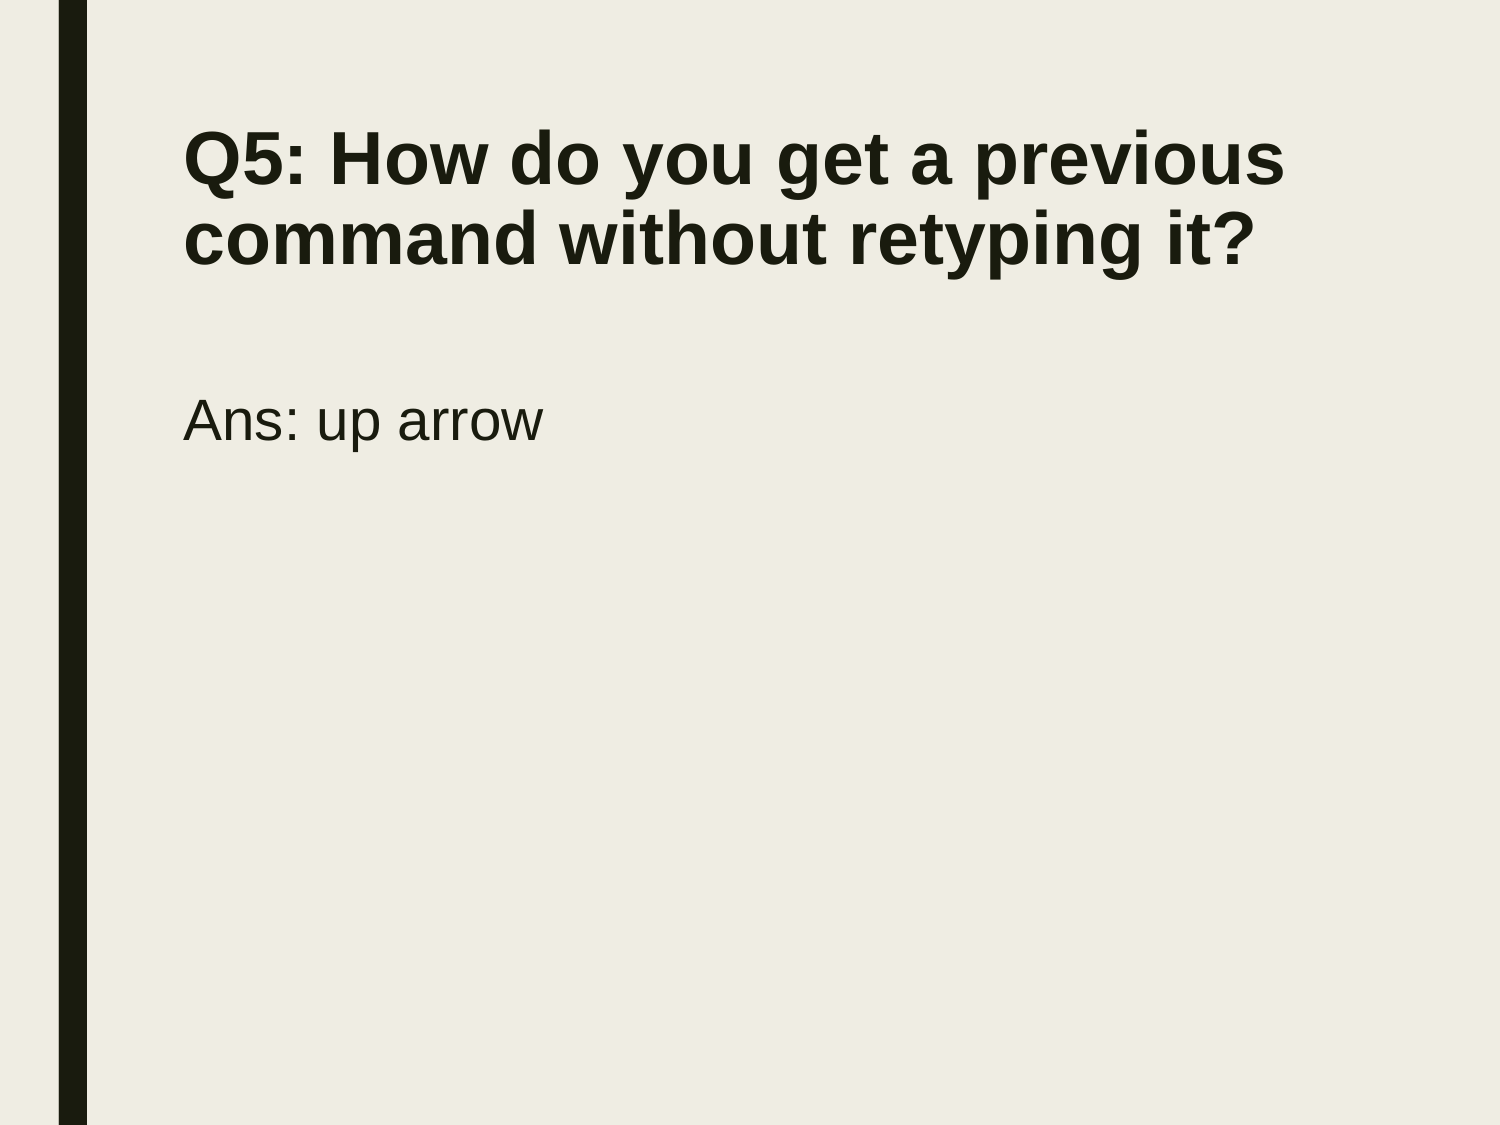

# Q5: How do you get a previous command without retyping it?
Ans: up arrow